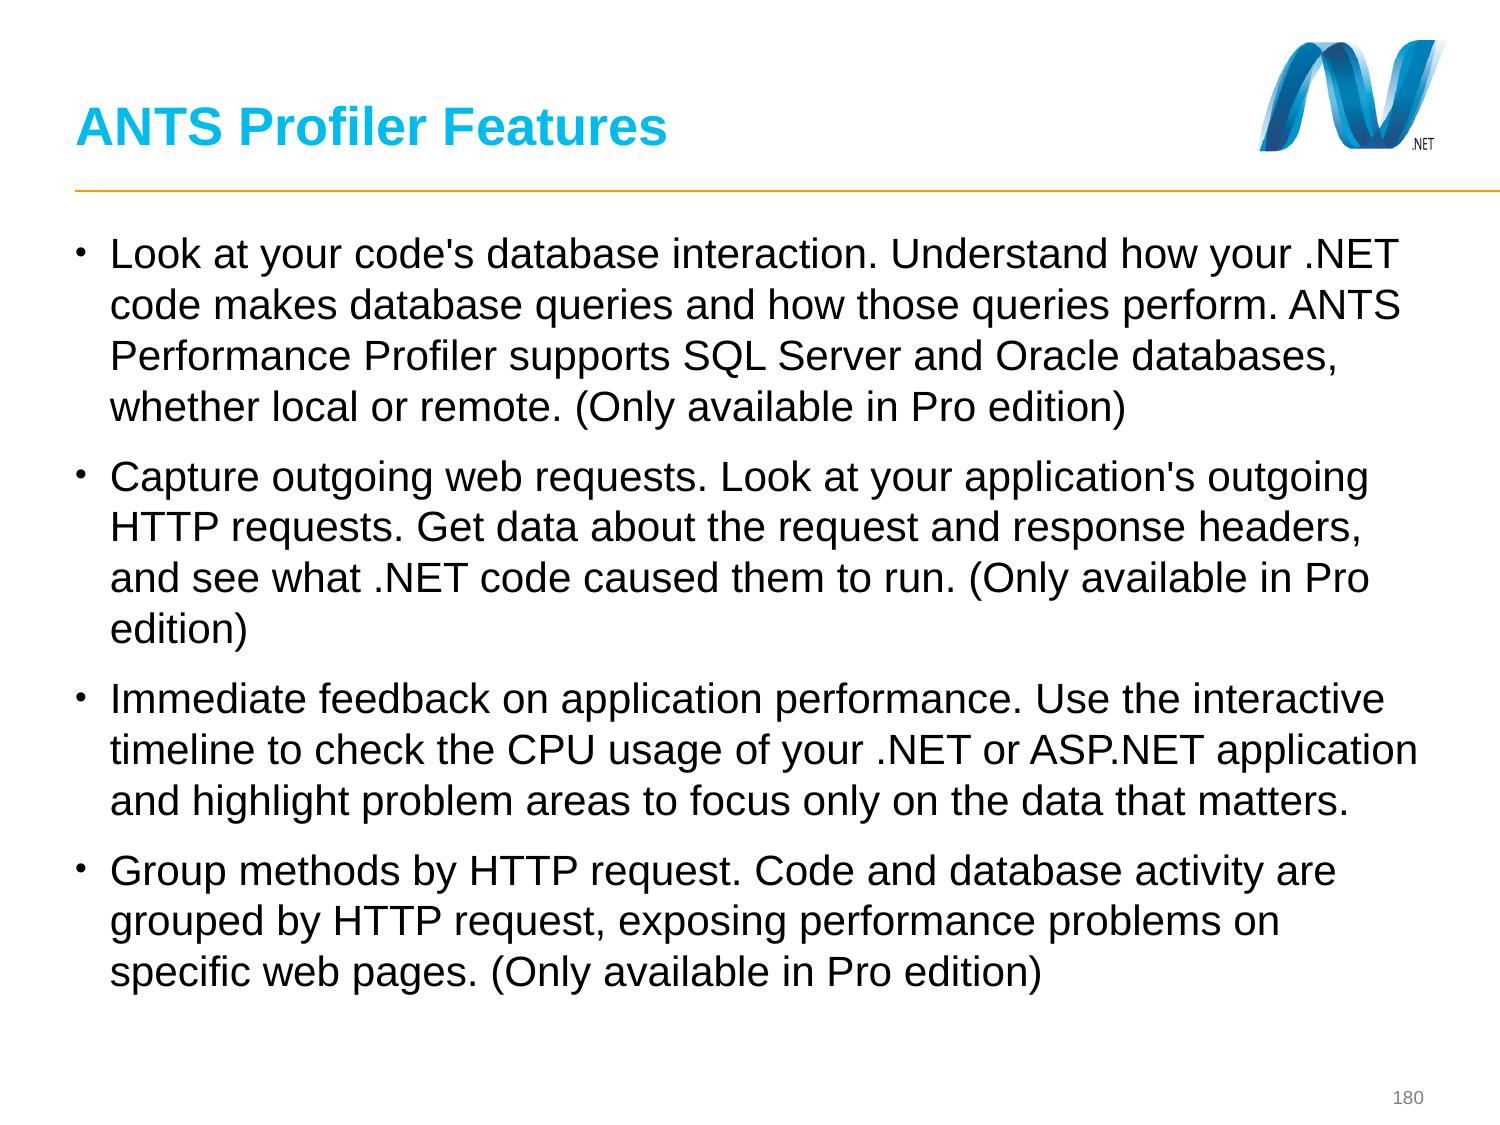

# ANTS Profiler Features
Look at your code's database interaction. Understand how your .NET code makes database queries and how those queries perform. ANTS Performance Profiler supports SQL Server and Oracle databases, whether local or remote. (Only available in Pro edition)
Capture outgoing web requests. Look at your application's outgoing HTTP requests. Get data about the request and response headers, and see what .NET code caused them to run. (Only available in Pro edition)
Immediate feedback on application performance. Use the interactive timeline to check the CPU usage of your .NET or ASP.NET application and highlight problem areas to focus only on the data that matters.
Group methods by HTTP request. Code and database activity are grouped by HTTP request, exposing performance problems on specific web pages. (Only available in Pro edition)